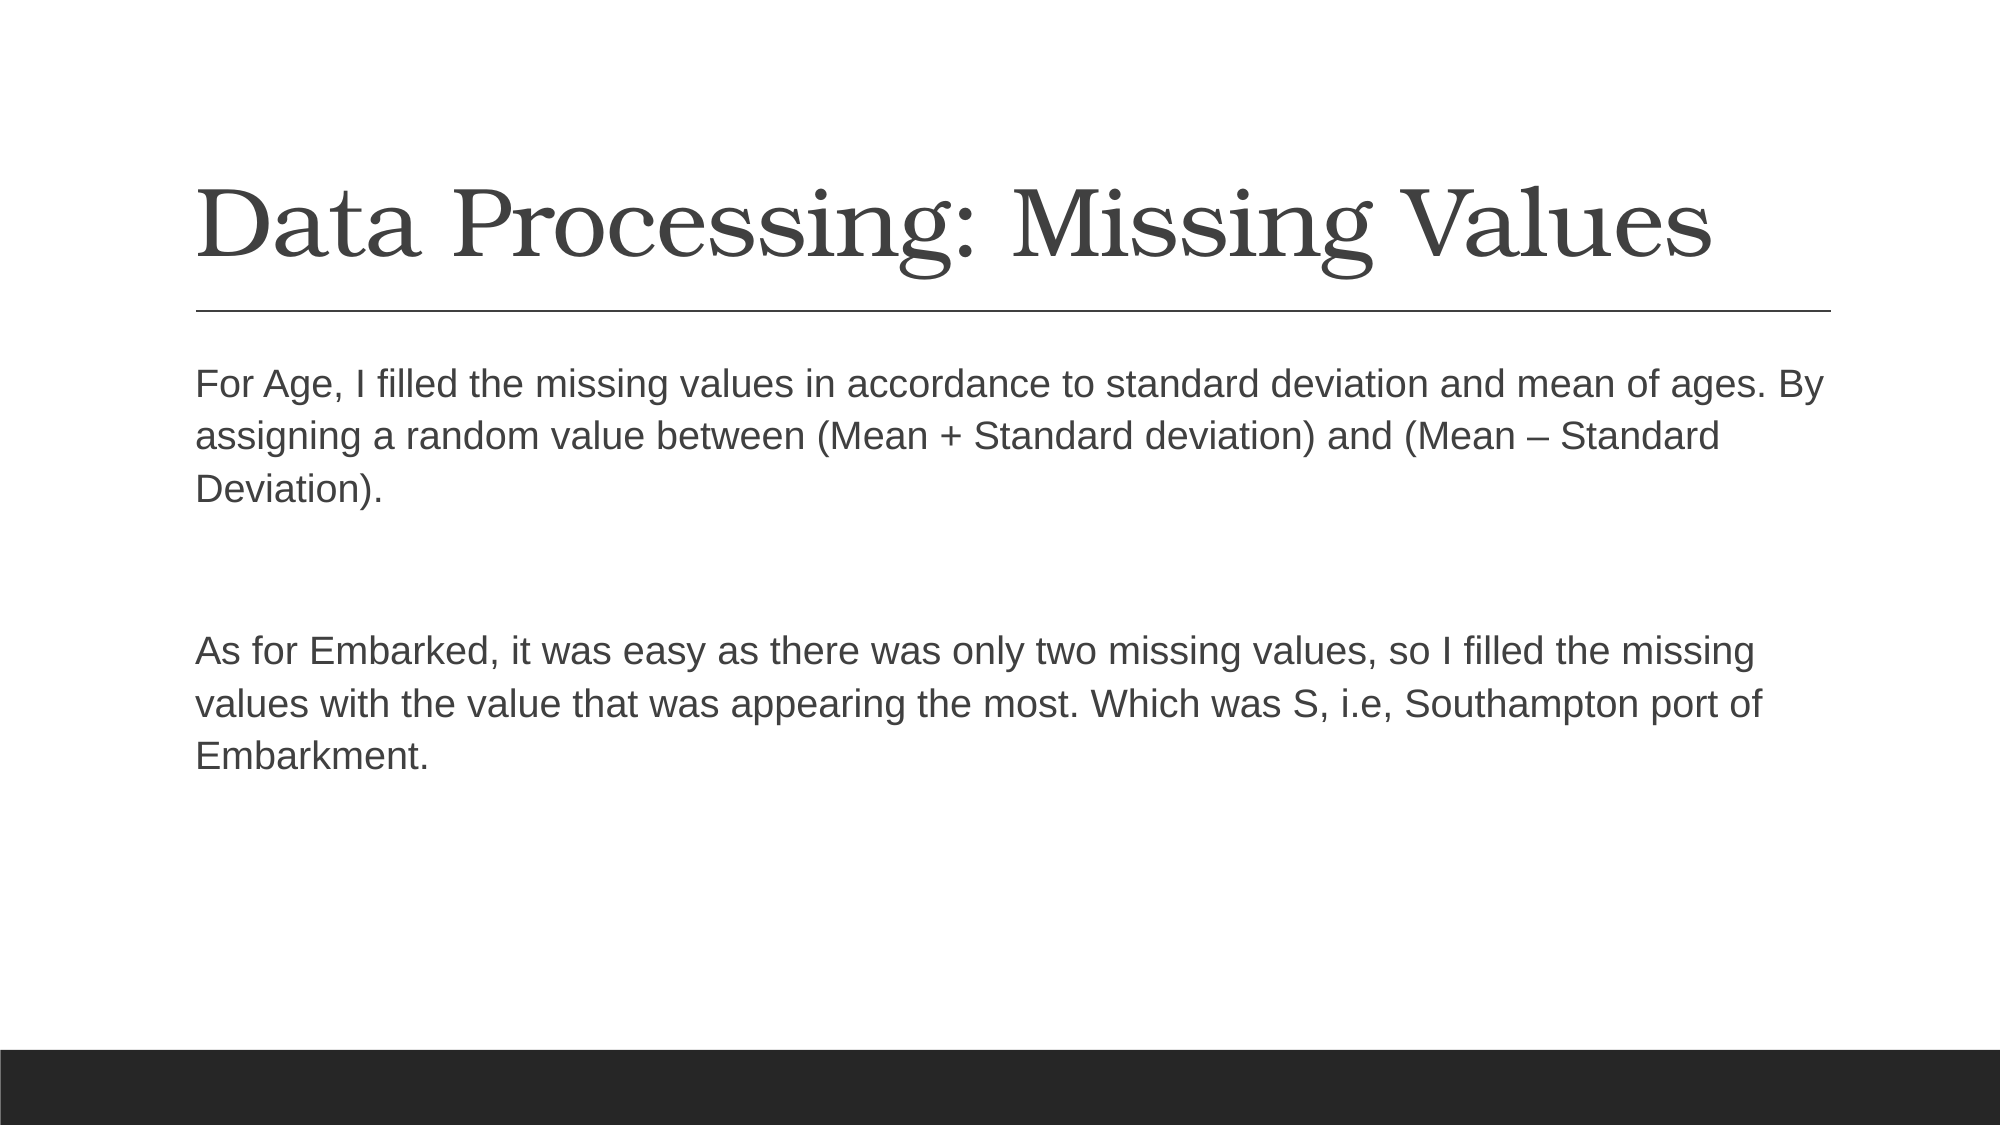

# Data Processing: Missing Values
For Age, I filled the missing values in accordance to standard deviation and mean of ages. By assigning a random value between (Mean + Standard deviation) and (Mean – Standard Deviation).

As for Embarked, it was easy as there was only two missing values, so I filled the missing values with the value that was appearing the most. Which was S, i.e, Southampton port of Embarkment.